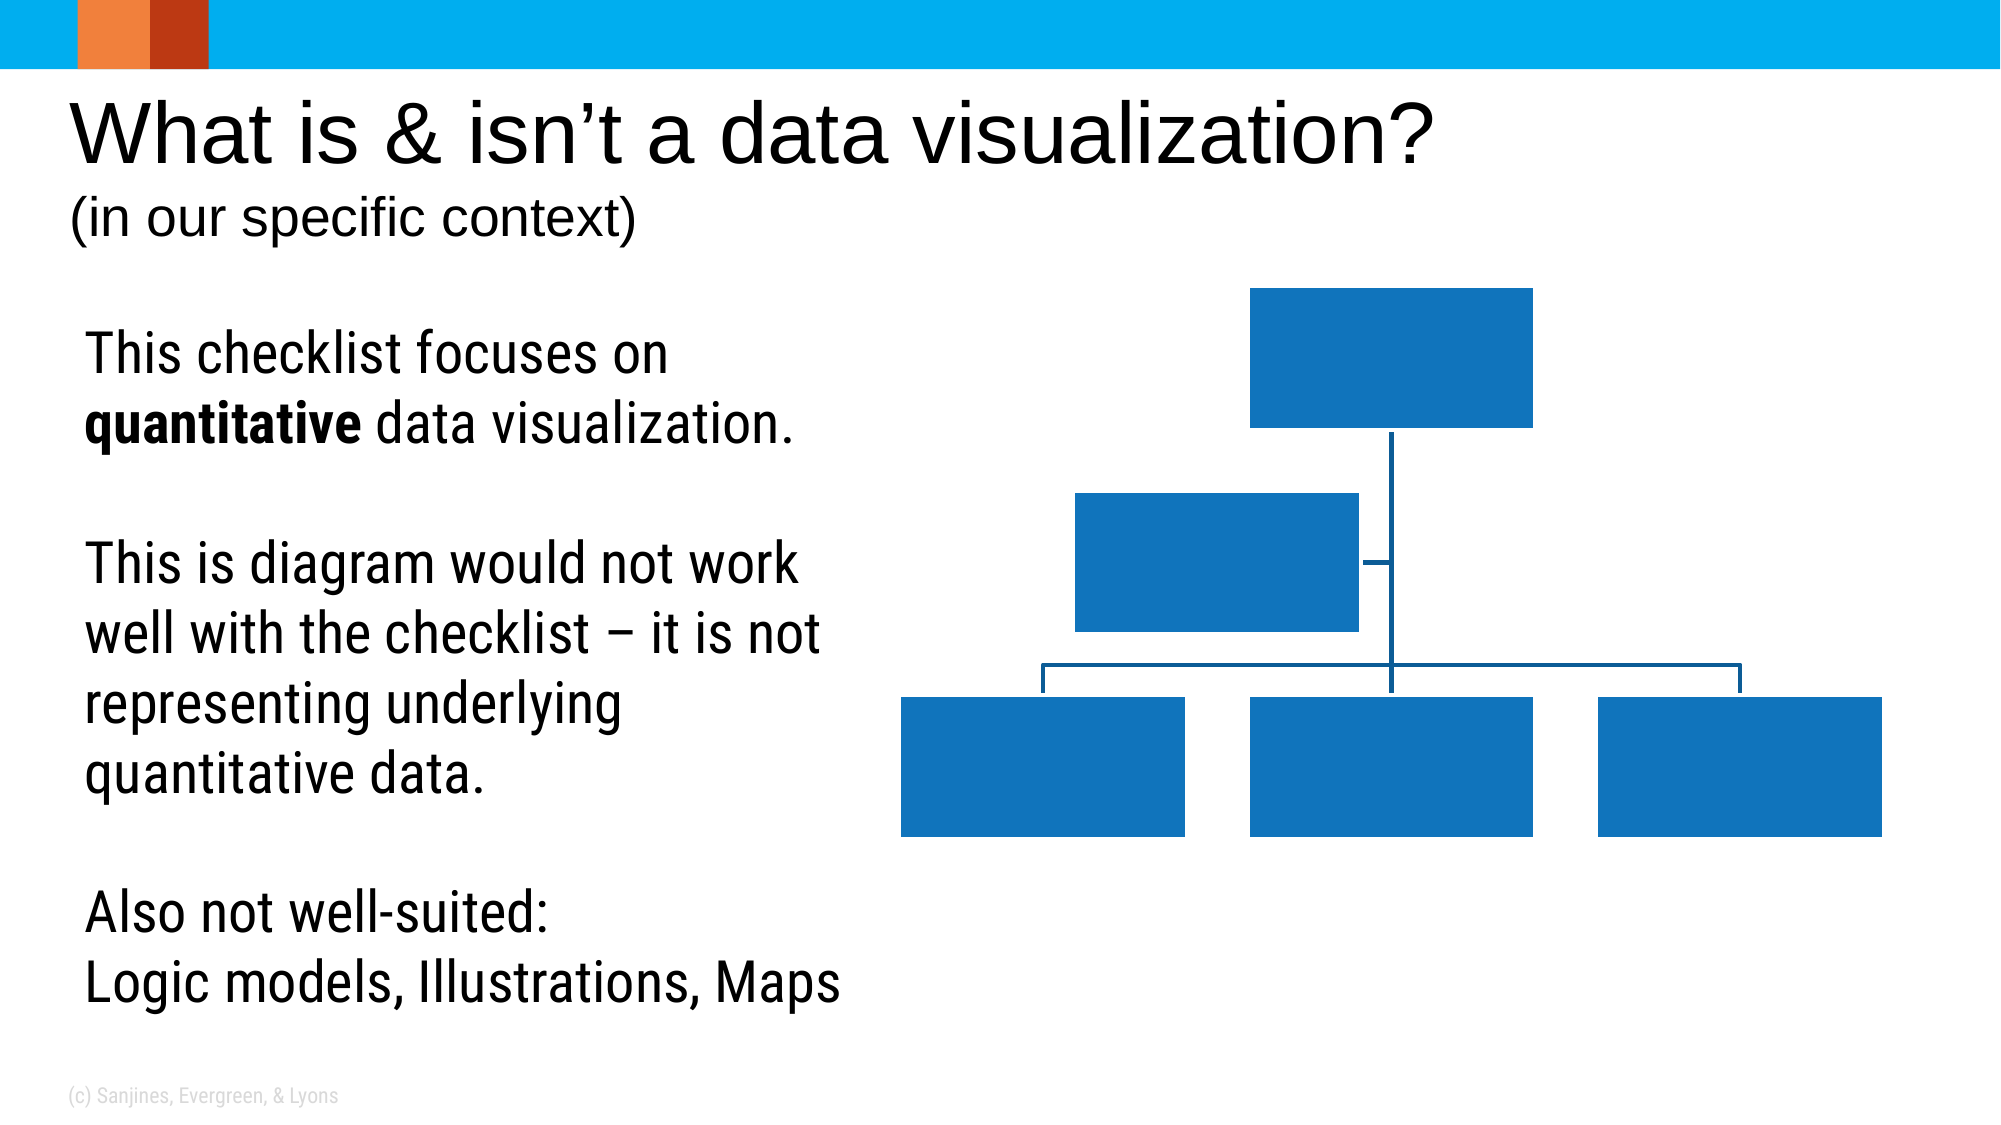

# What is & isn’t a data visualization? (in our specific context)
s
s
s
s
s
This checklist focuses on quantitative data visualization.

This is diagram would not work well with the checklist – it is not representing underlying quantitative data.

Also not well-suited:
Logic models, Illustrations, Maps
(c) Sanjines, Evergreen, & Lyons